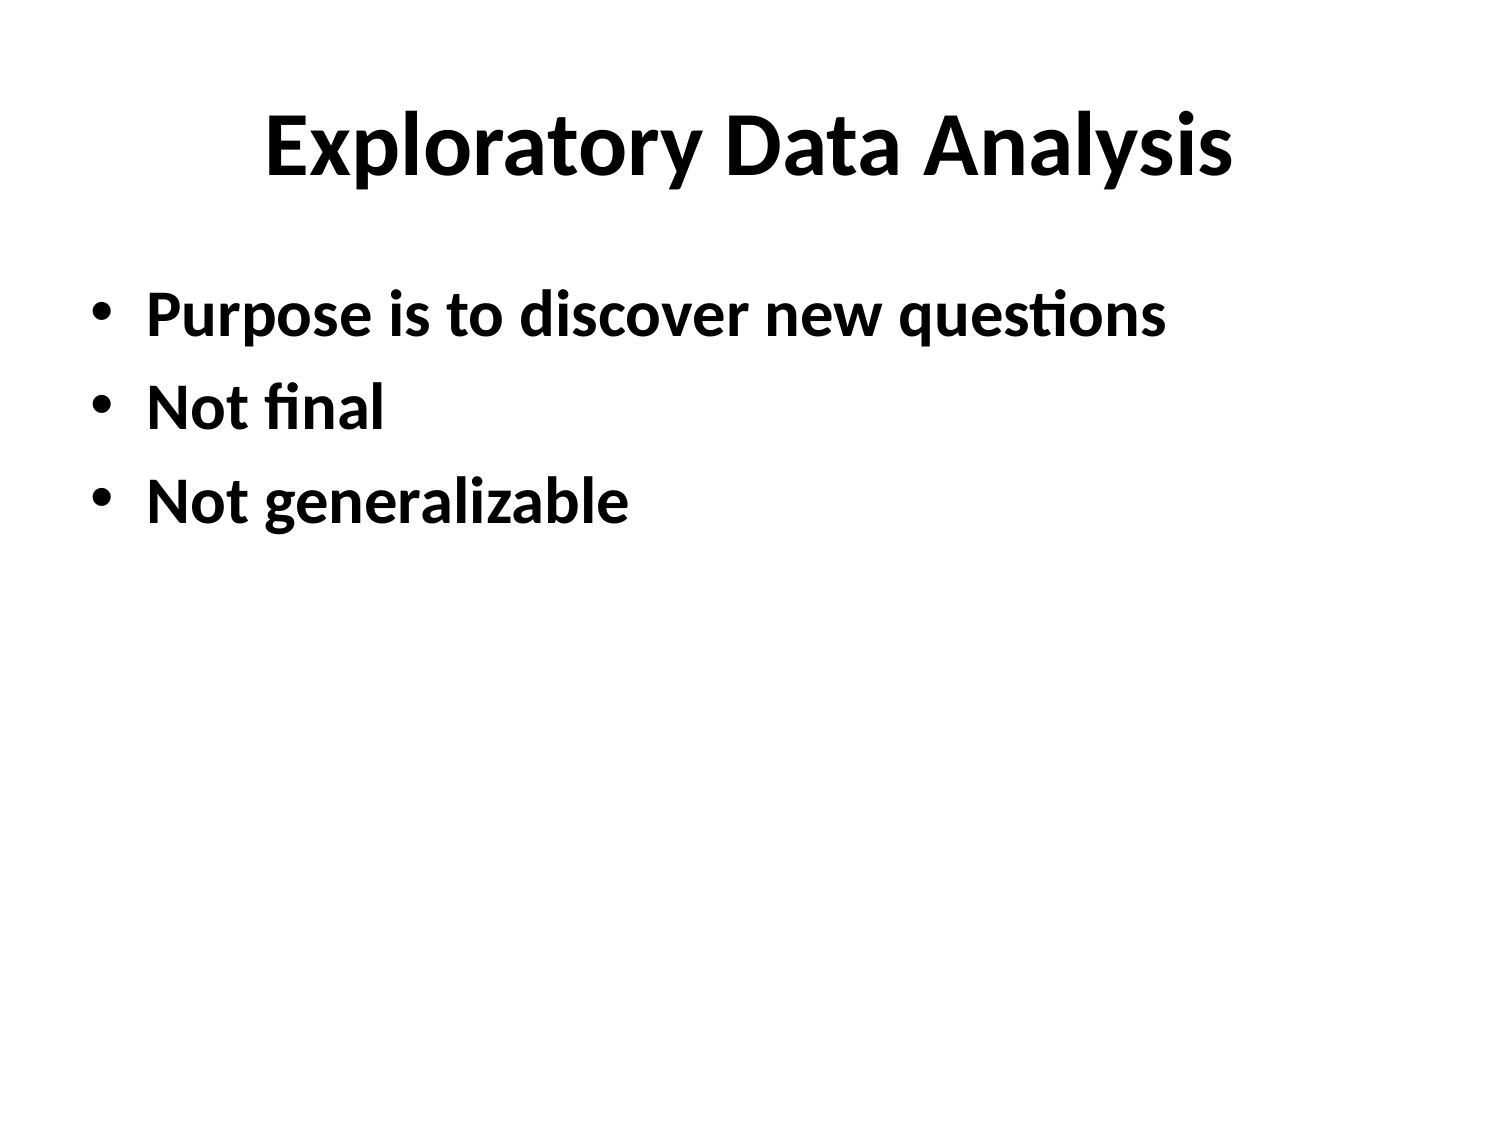

# Exploratory Data Analysis
Purpose is to discover new questions
Not final
Not generalizable